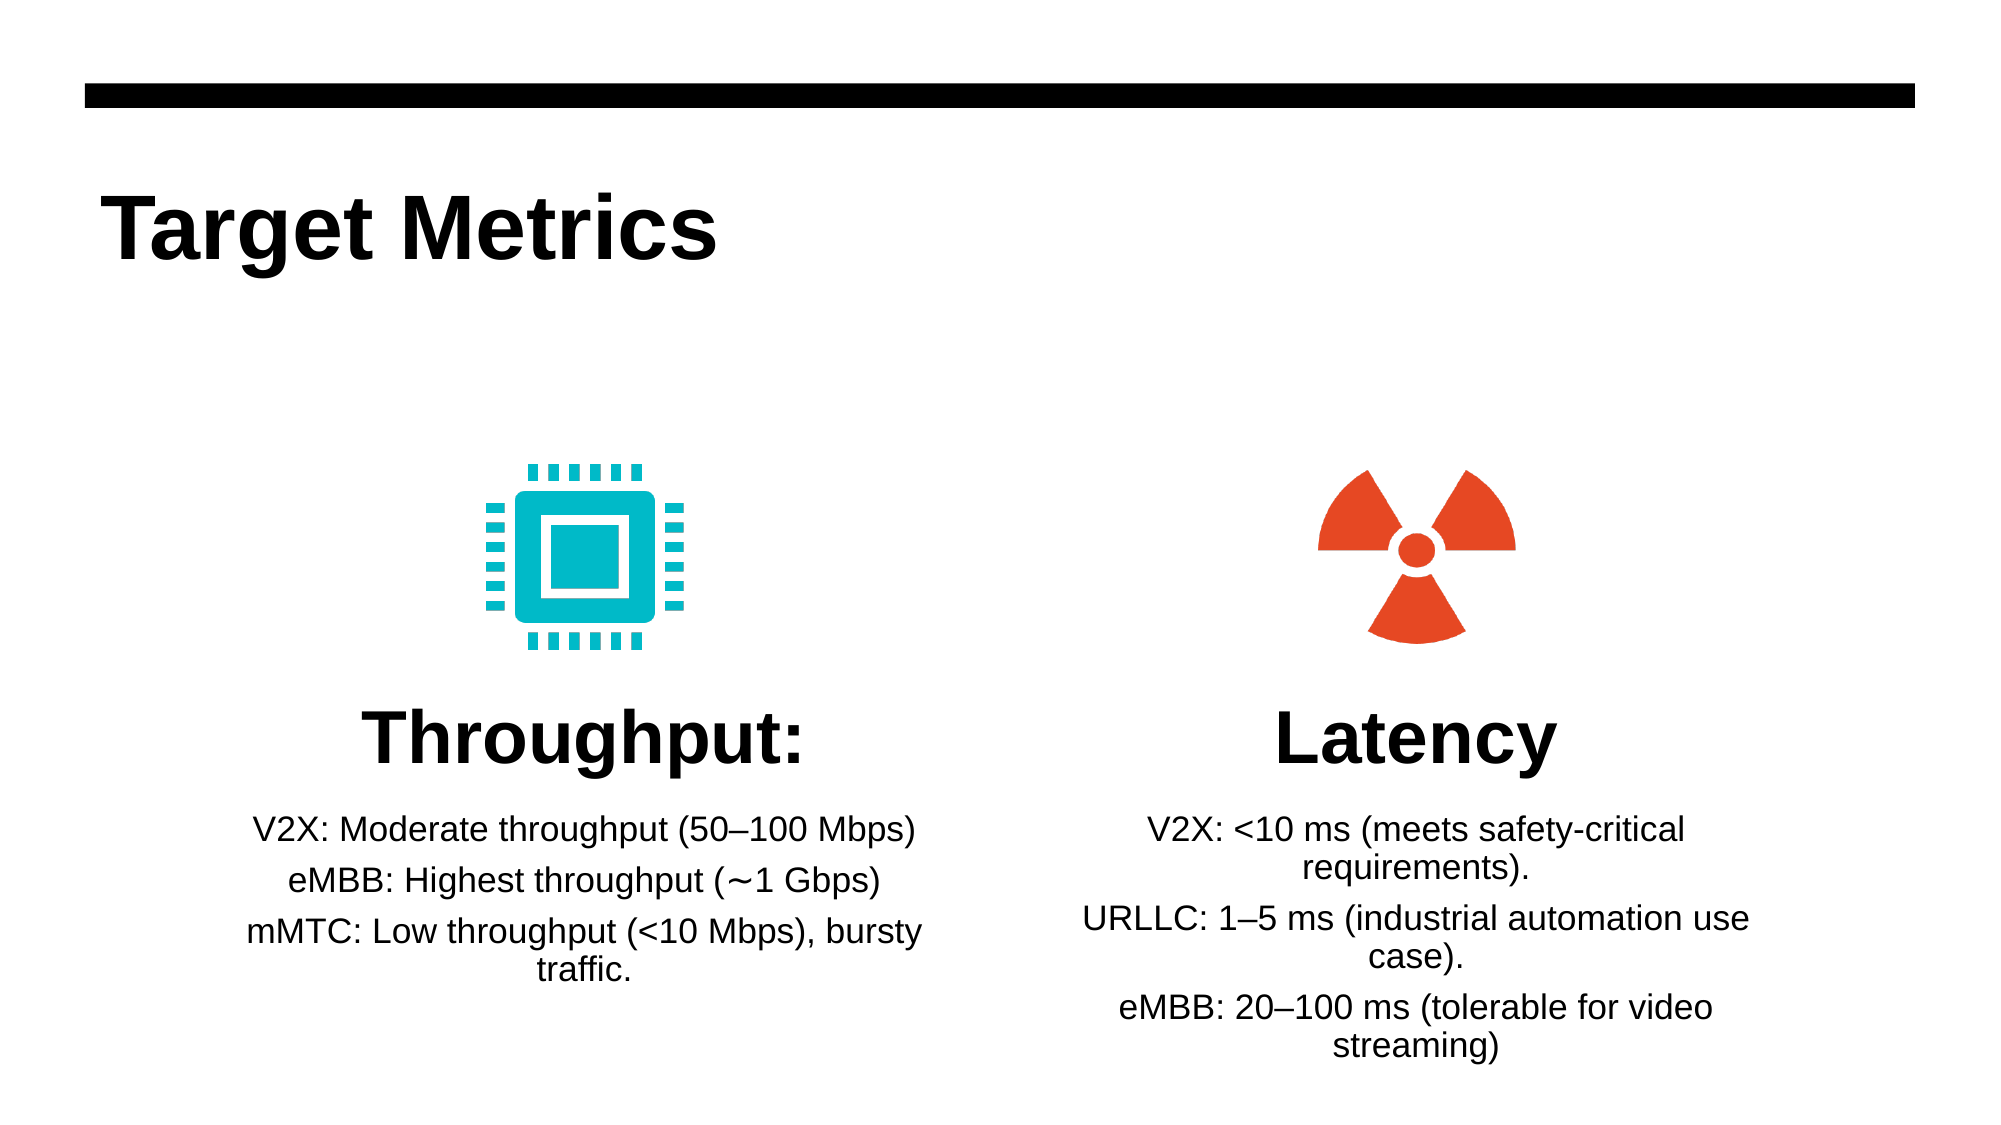

# Target Metrics
Throughput:
V2X: Moderate throughput (50–100 Mbps)
eMBB: Highest throughput (∼1 Gbps)
mMTC: Low throughput (<10 Mbps), bursty traffic.
Latency
V2X: <10 ms (meets safety-critical requirements).
URLLC: 1–5 ms (industrial automation use case).
eMBB: 20–100 ms (tolerable for video streaming)